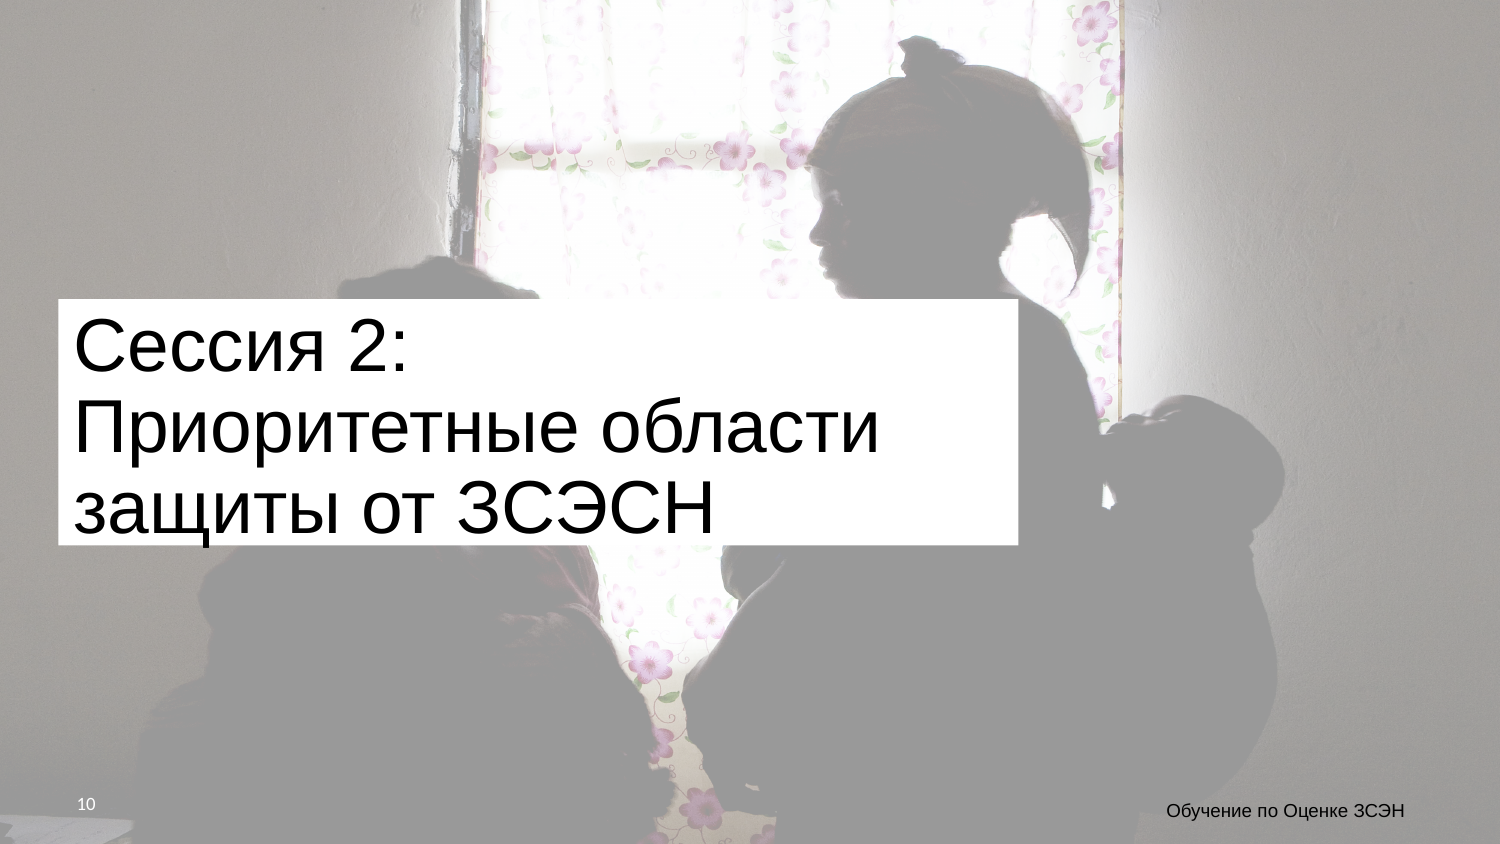

Cессия 2:
Приоритетные области защиты от ЗСЭСН

10
Обучение по Оценке ЗСЭН